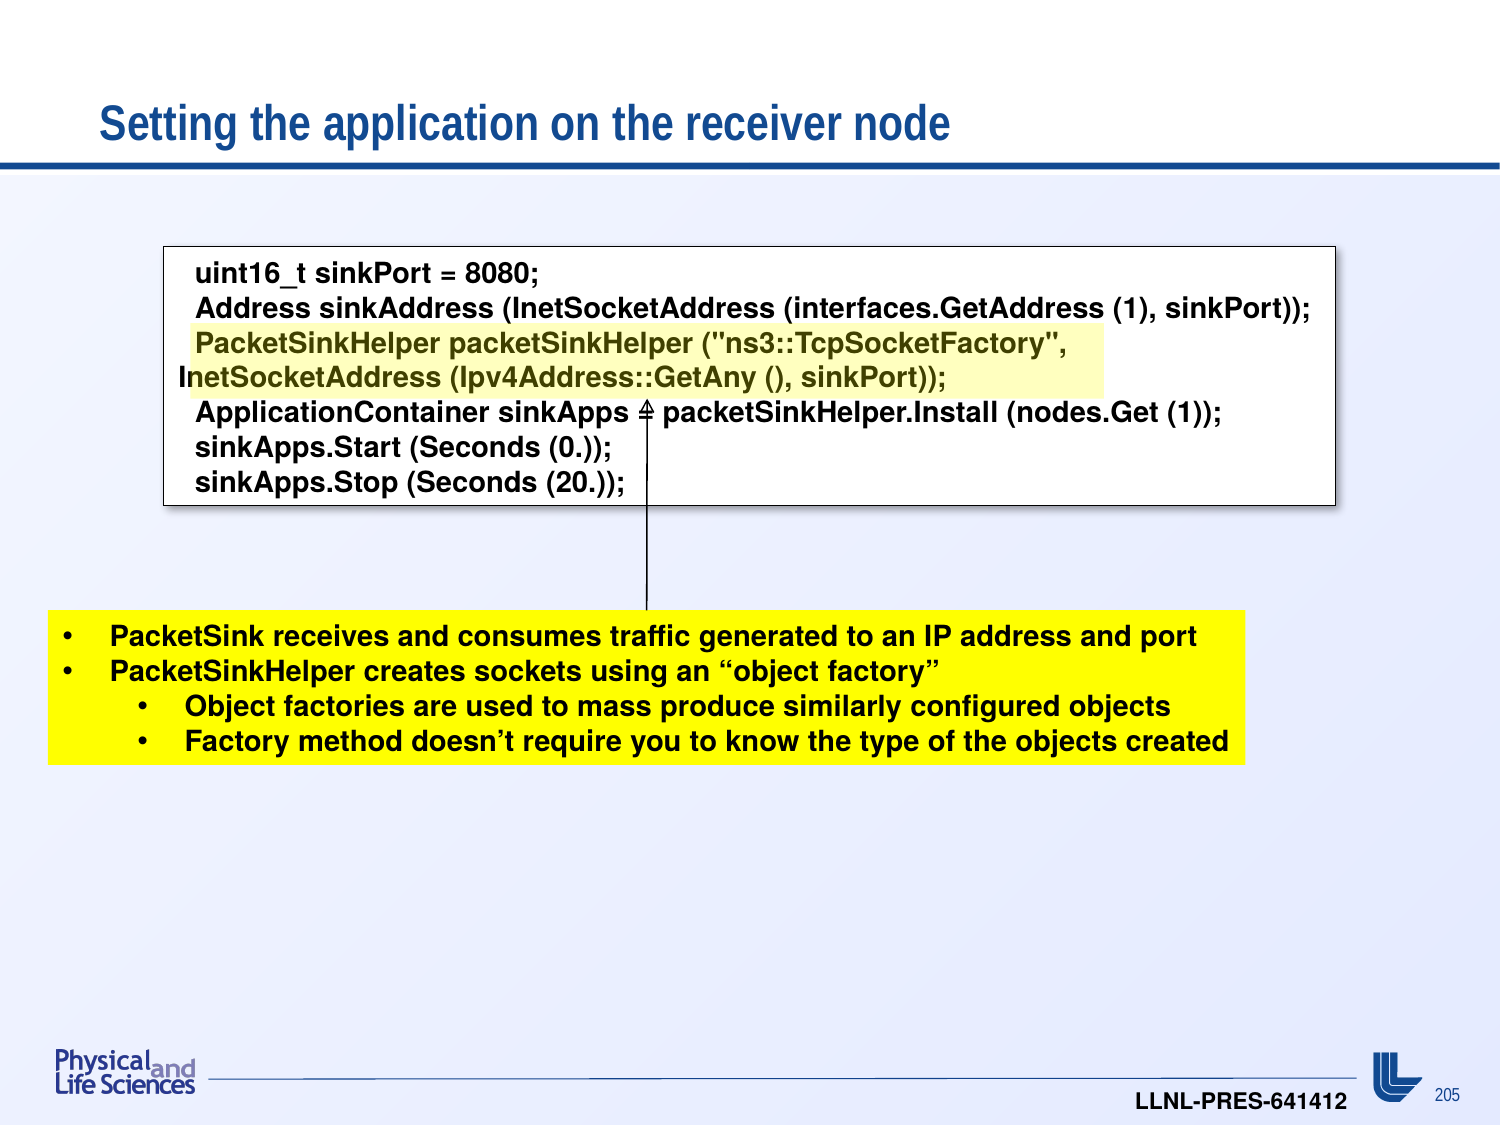

# Setting the application on the receiver node
  uint16_t sinkPort = 8080;
  Address sinkAddress (InetSocketAddress (interfaces.GetAddress (1), sinkPort));
  PacketSinkHelper packetSinkHelper ("ns3::TcpSocketFactory",       	InetSocketAddress (Ipv4Address::GetAny (), sinkPort));
  ApplicationContainer sinkApps = packetSinkHelper.Install (nodes.Get (1));
  sinkApps.Start (Seconds (0.));
  sinkApps.Stop (Seconds (20.));

PacketSink receives and consumes traffic generated to an IP address and port
PacketSinkHelper creates sockets using an “object factory”
Object factories are used to mass produce similarly configured objects
Factory method doesn’t require you to know the type of the objects created